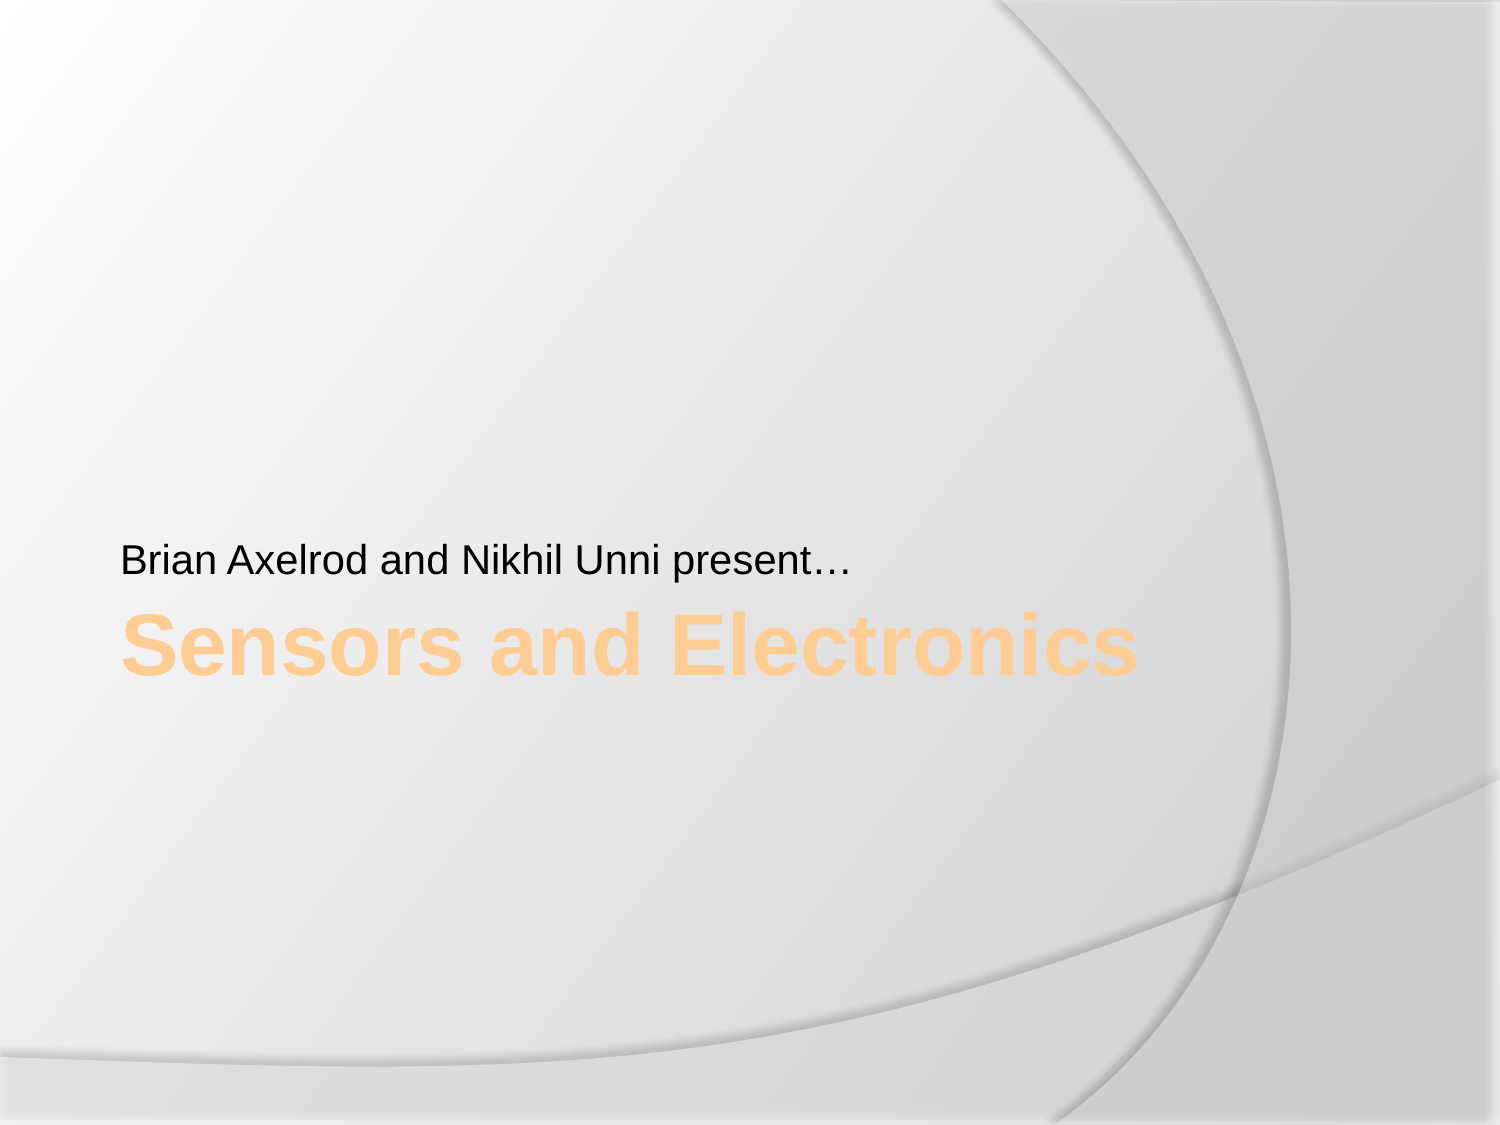

Brian Axelrod and Nikhil Unni present…
# Sensors and Electronics